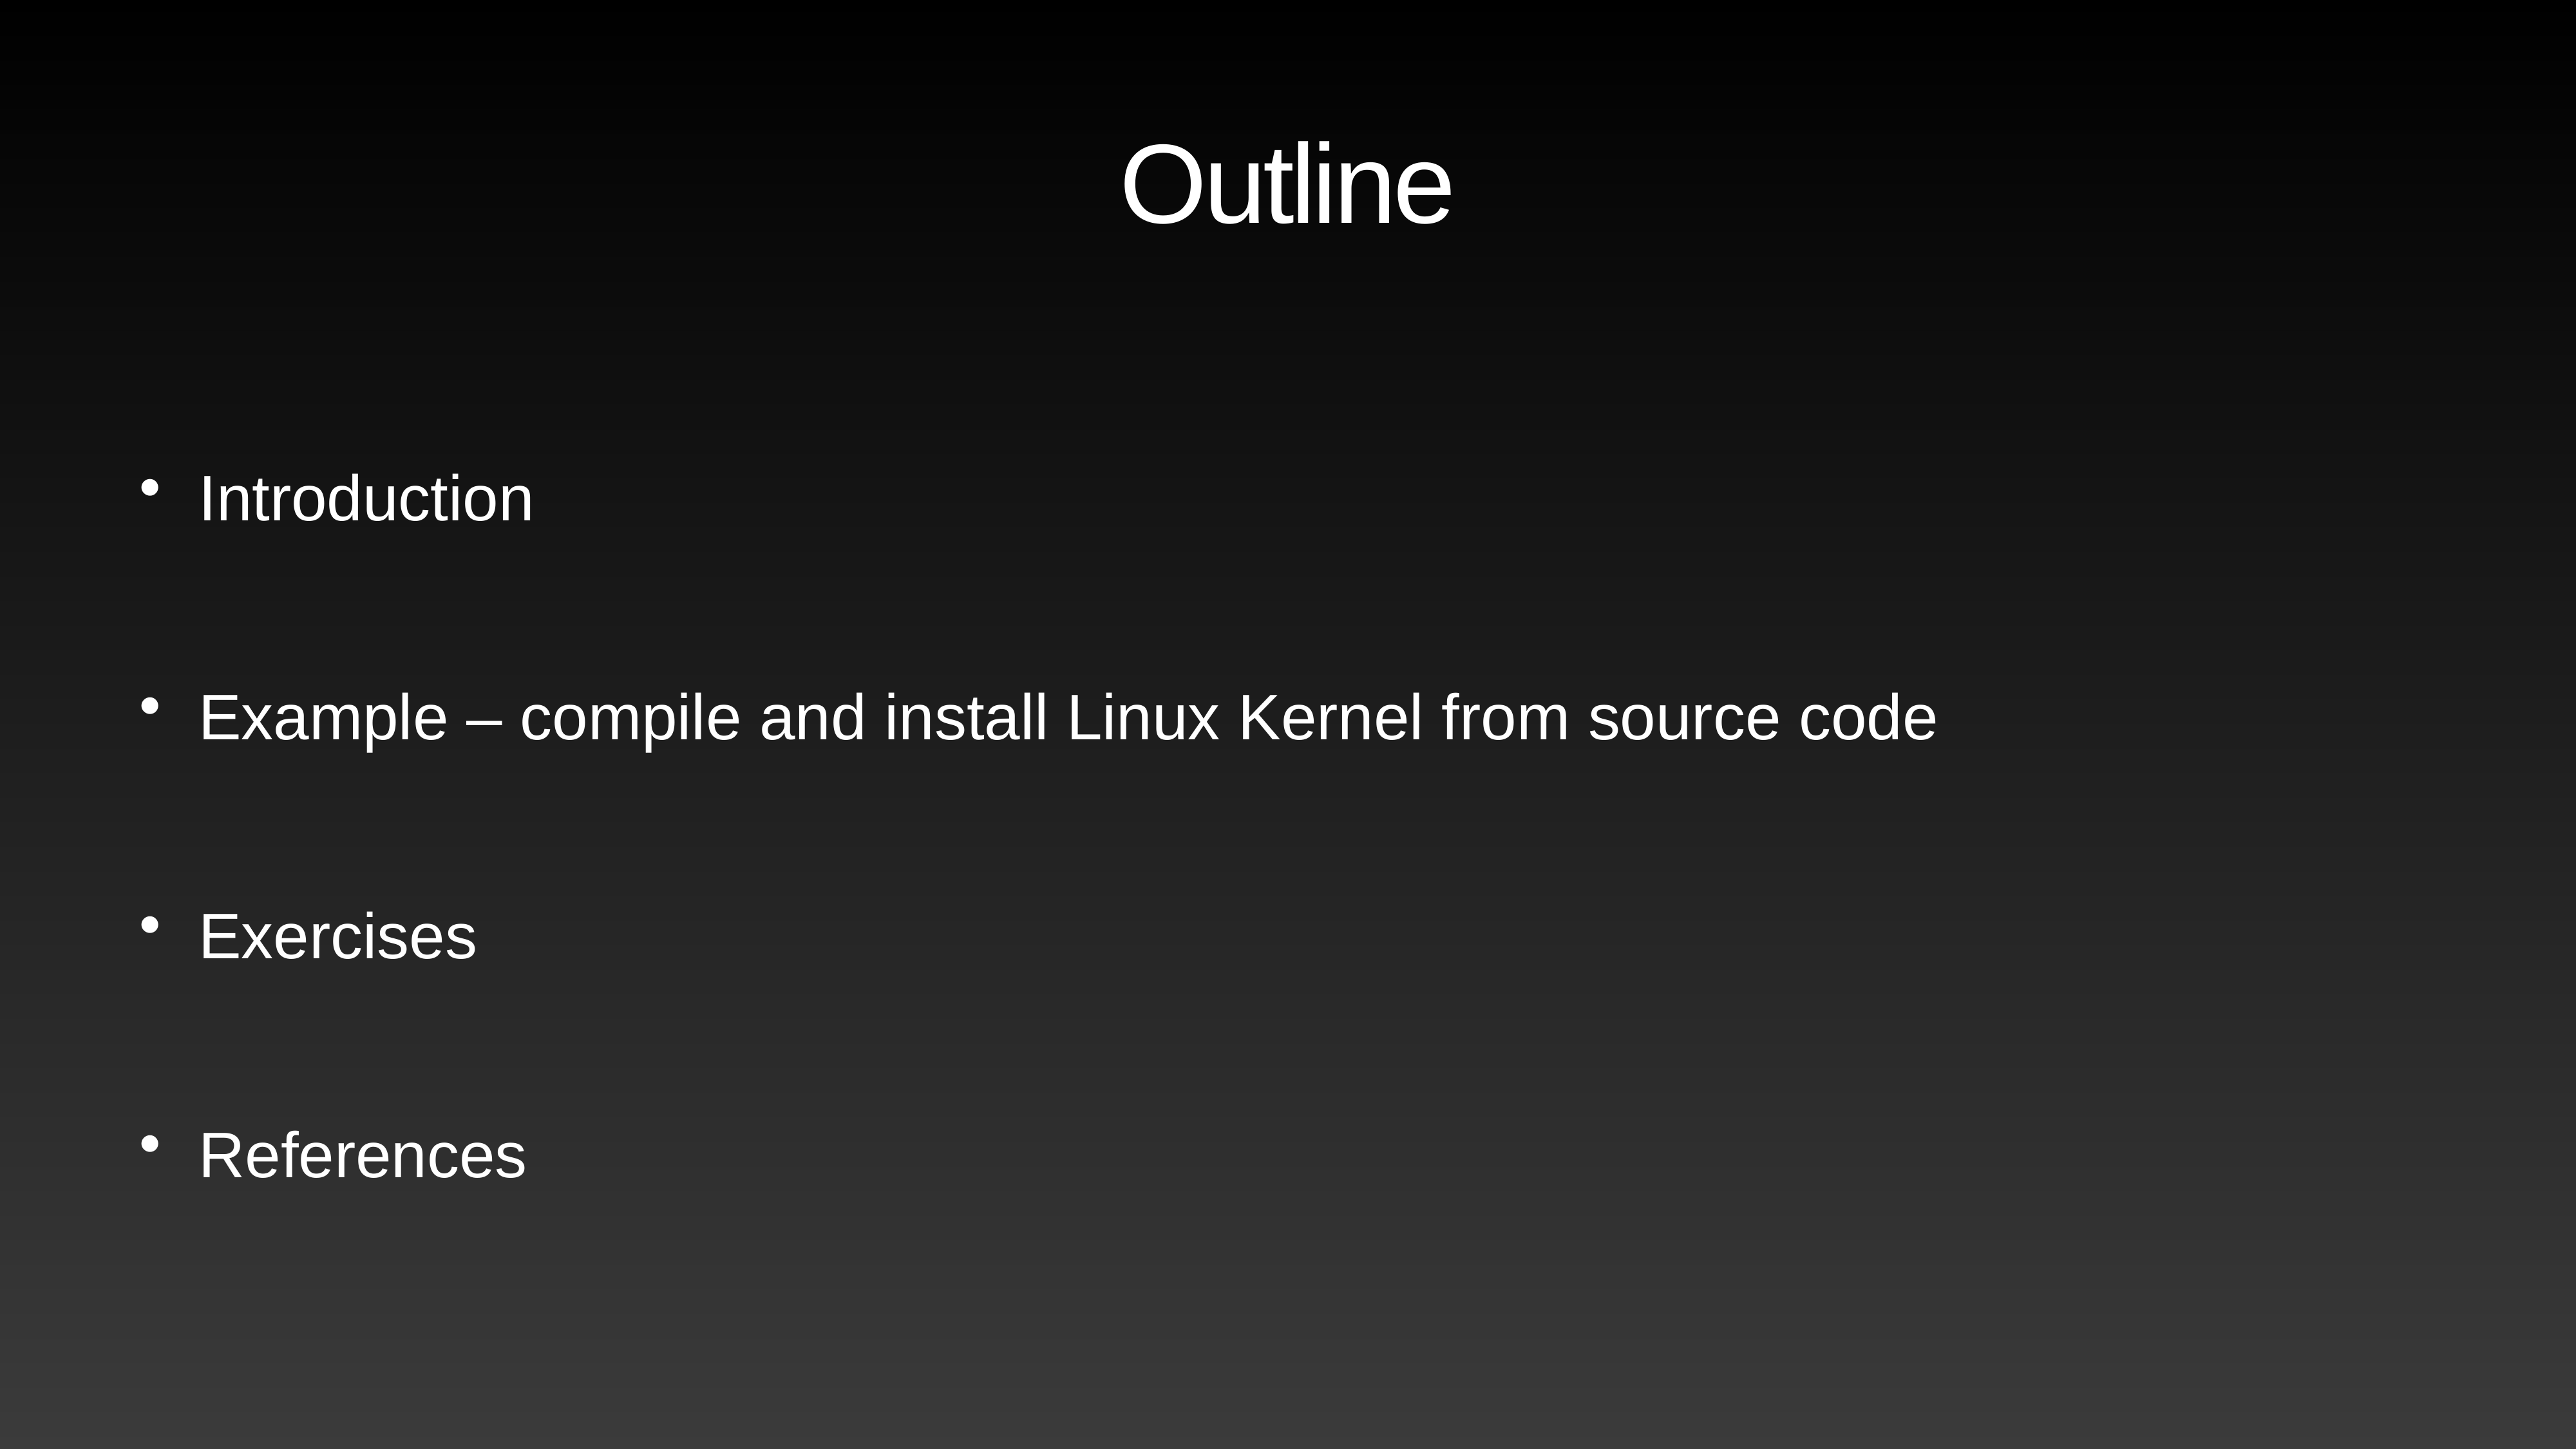

# Outline
Introduction

Example – compile and install Linux Kernel from source code

Exercises

References